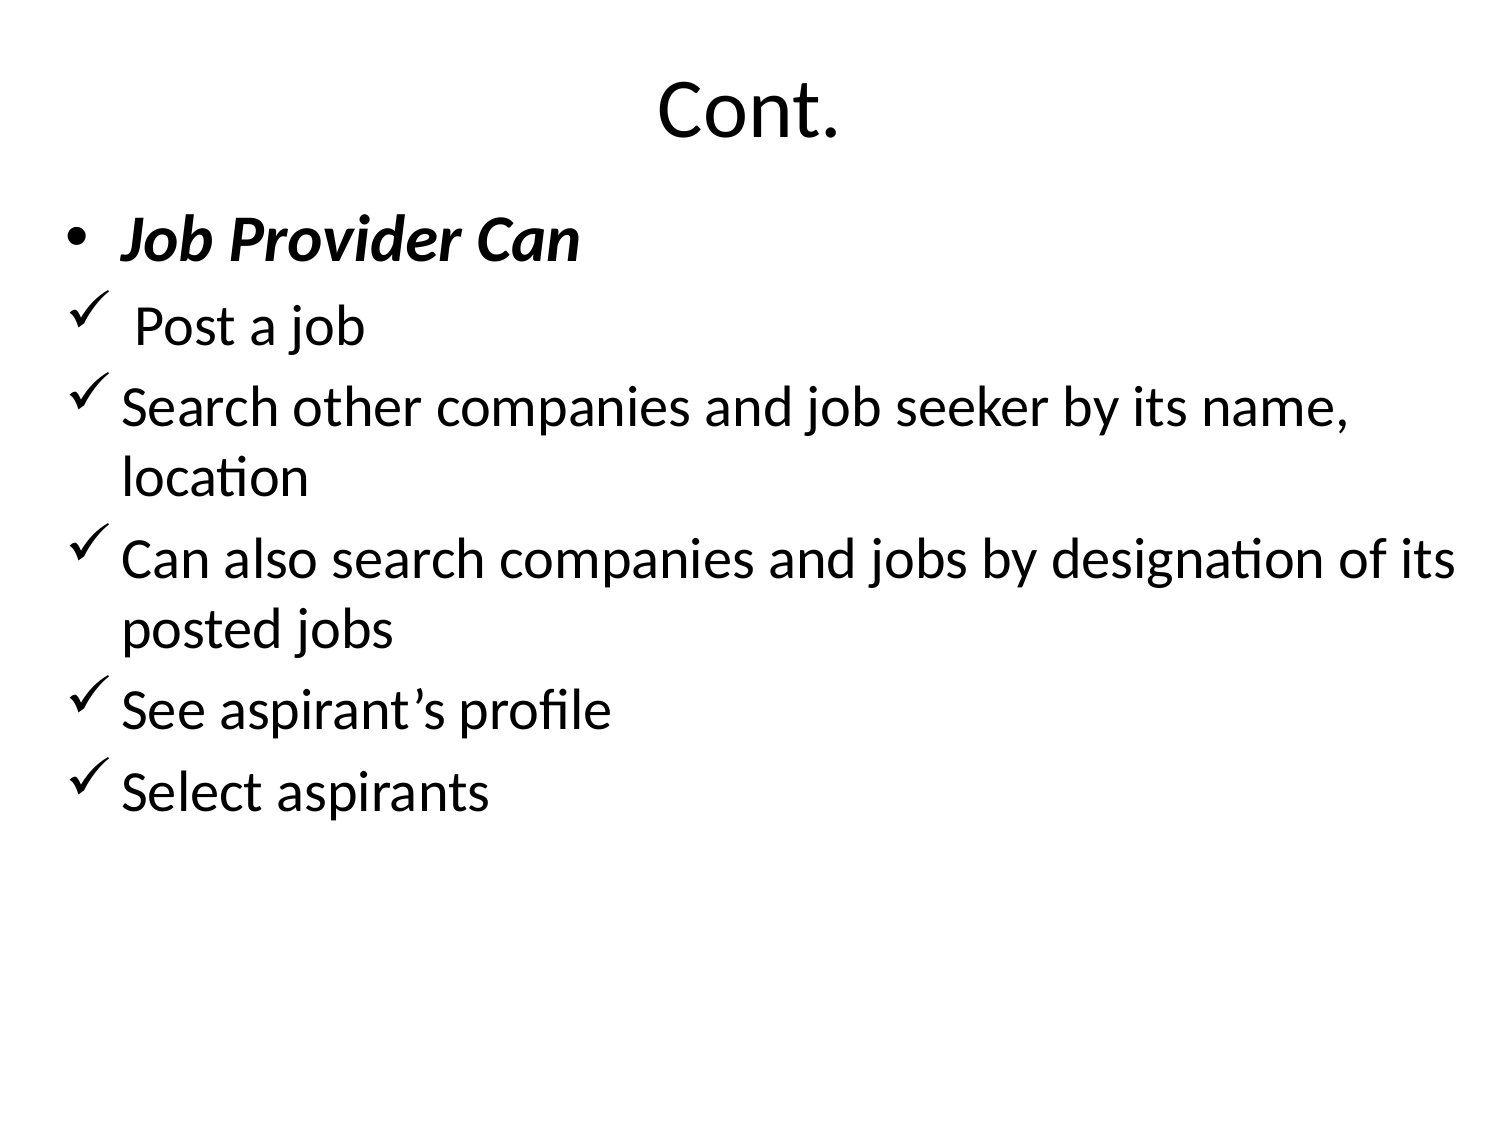

# Cont.
Job Provider Can
 Post a job
Search other companies and job seeker by its name, location
Can also search companies and jobs by designation of its posted jobs
See aspirant’s profile
Select aspirants